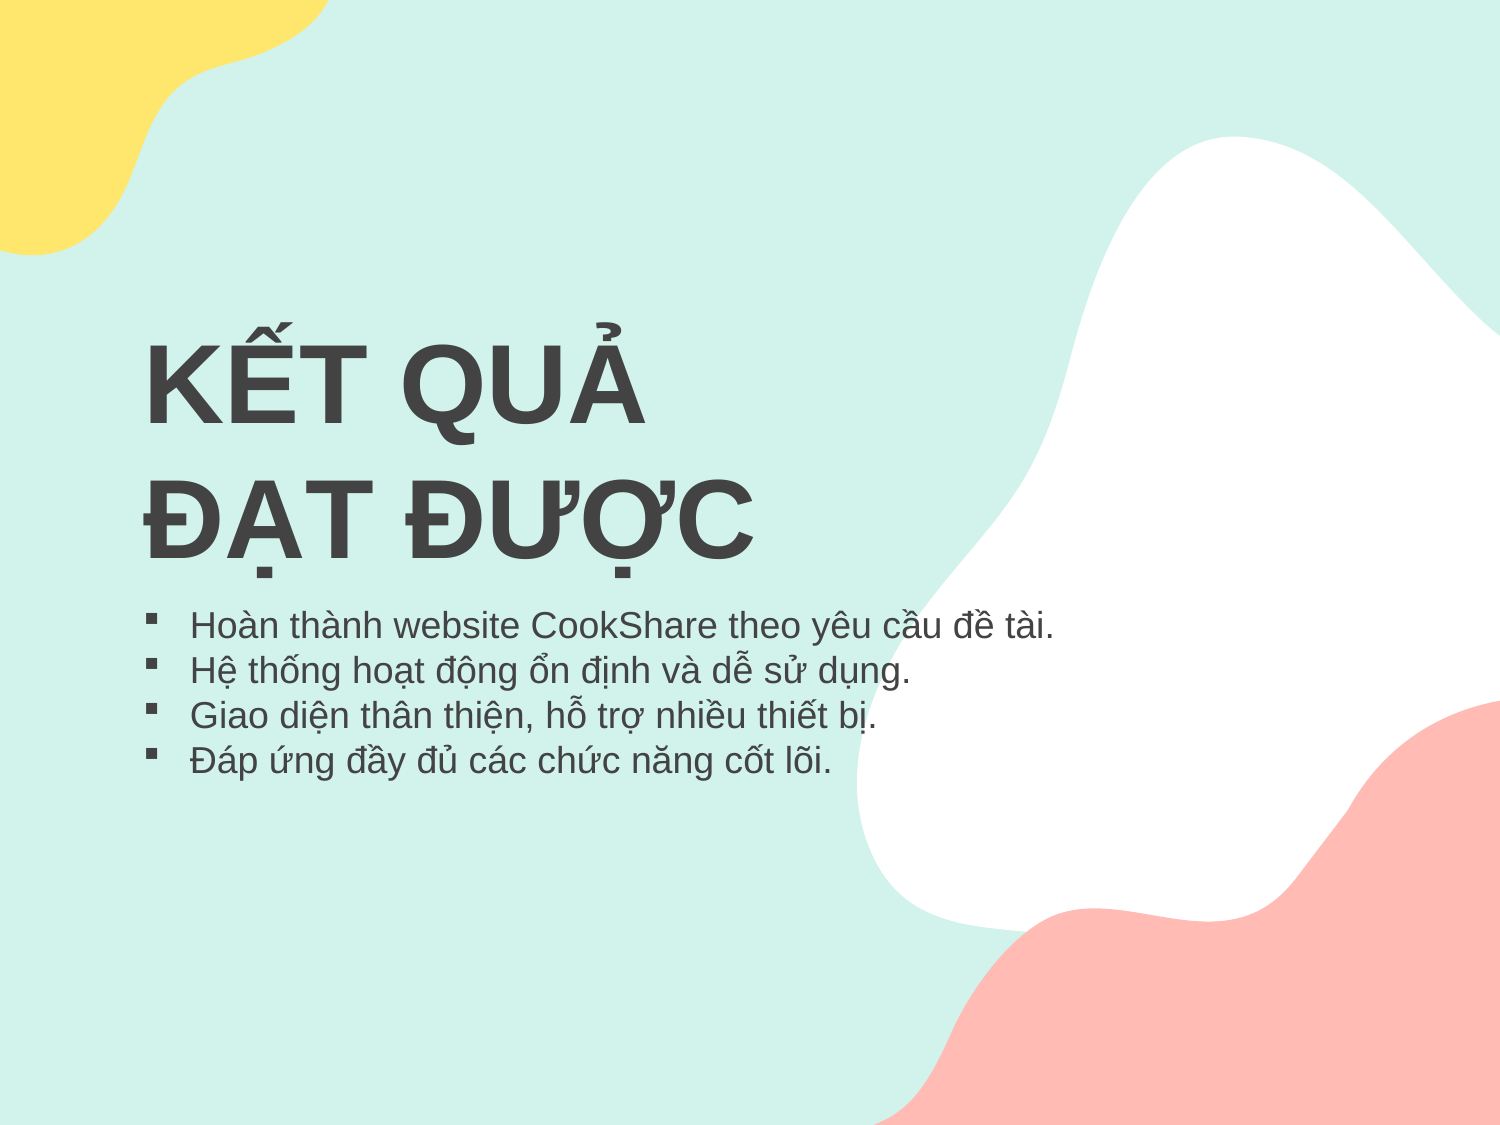

# KẾT QUẢ ĐẠT ĐƯỢC
Hoàn thành website CookShare theo yêu cầu đề tài.
Hệ thống hoạt động ổn định và dễ sử dụng.
Giao diện thân thiện, hỗ trợ nhiều thiết bị.
Đáp ứng đầy đủ các chức năng cốt lõi.